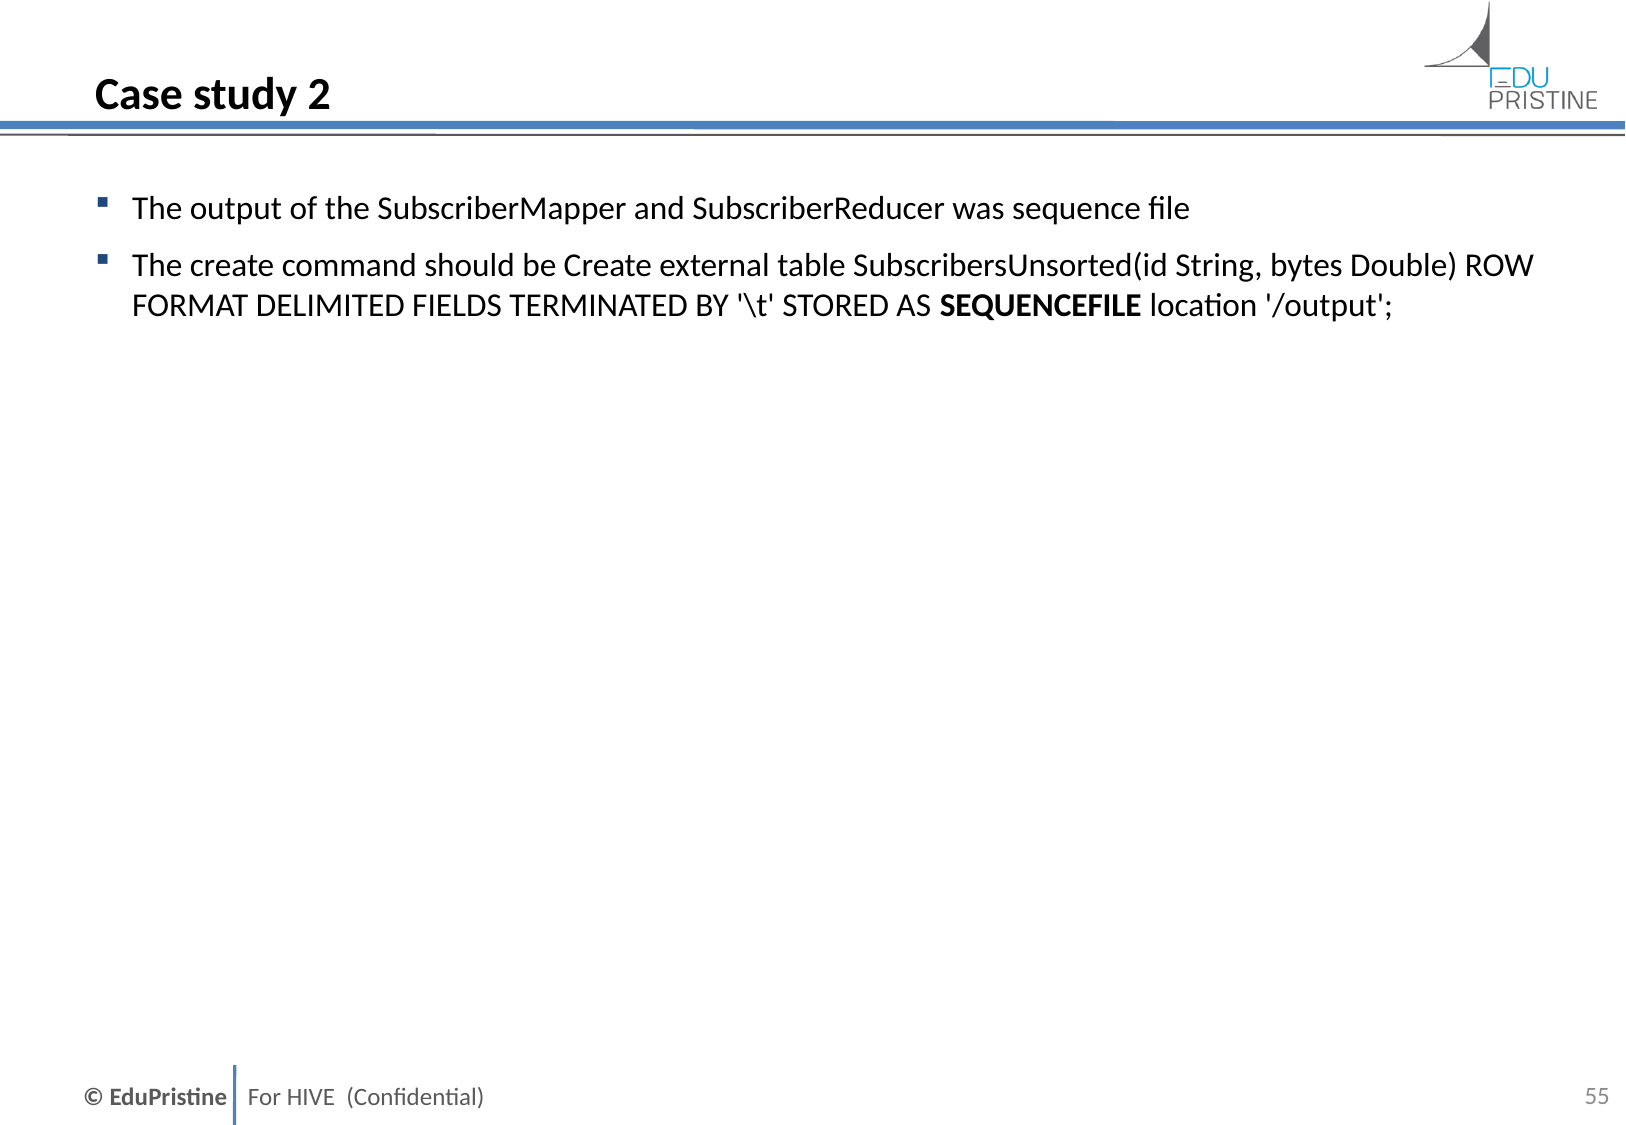

# Case study 2
The output of the SubscriberMapper and SubscriberReducer was sequence file
The create command should be Create external table SubscribersUnsorted(id String, bytes Double) ROW FORMAT DELIMITED FIELDS TERMINATED BY '\t' STORED AS SEQUENCEFILE location '/output';

55